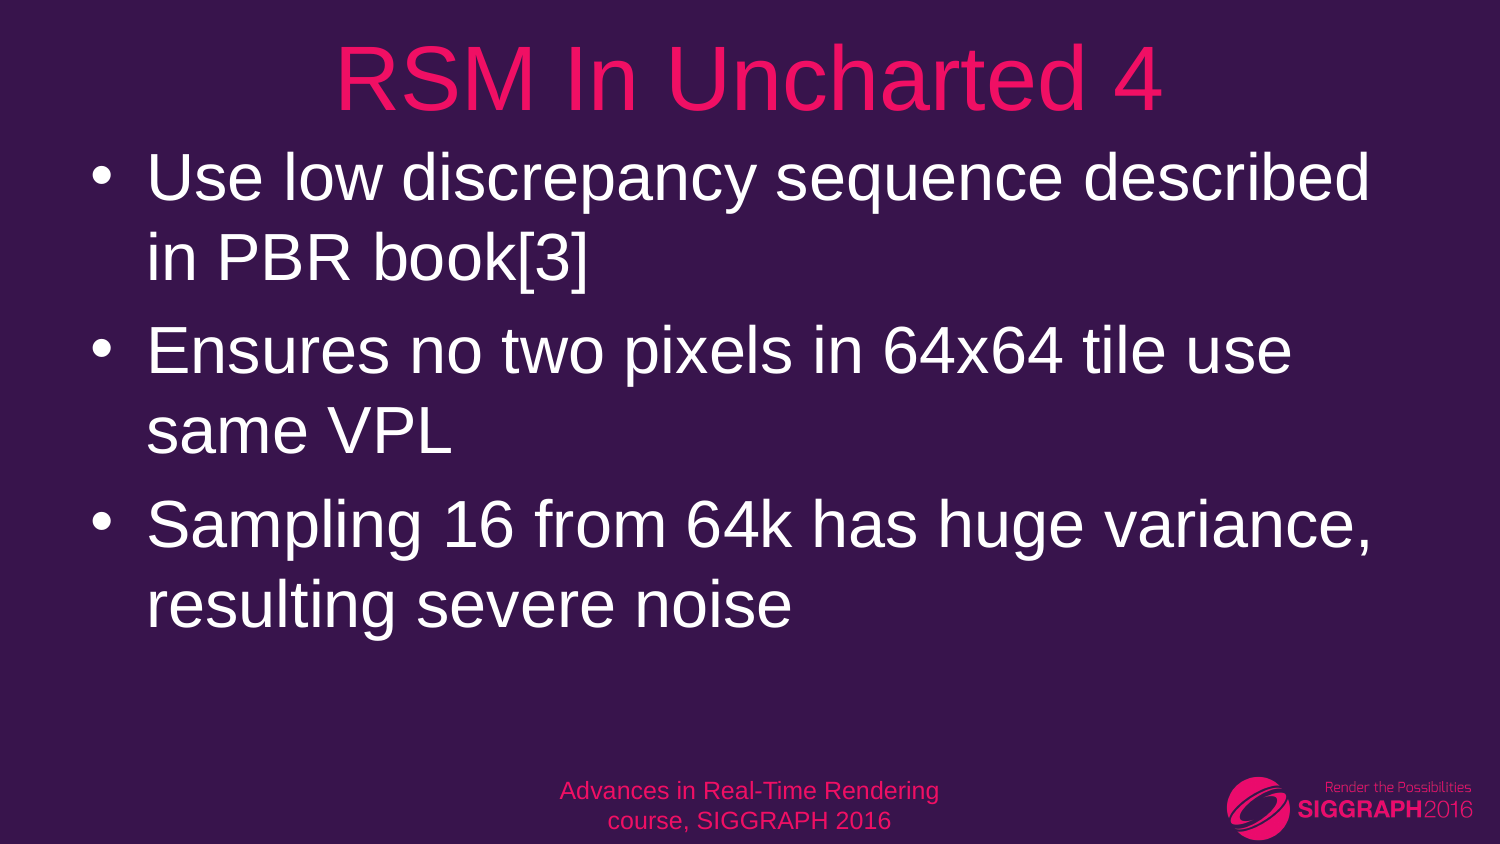

# RSM In Uncharted 4
Use low discrepancy sequence described in PBR book[3]
Ensures no two pixels in 64x64 tile use same VPL
Sampling 16 from 64k has huge variance, resulting severe noise
Advances in Real-Time Rendering course, SIGGRAPH 2016